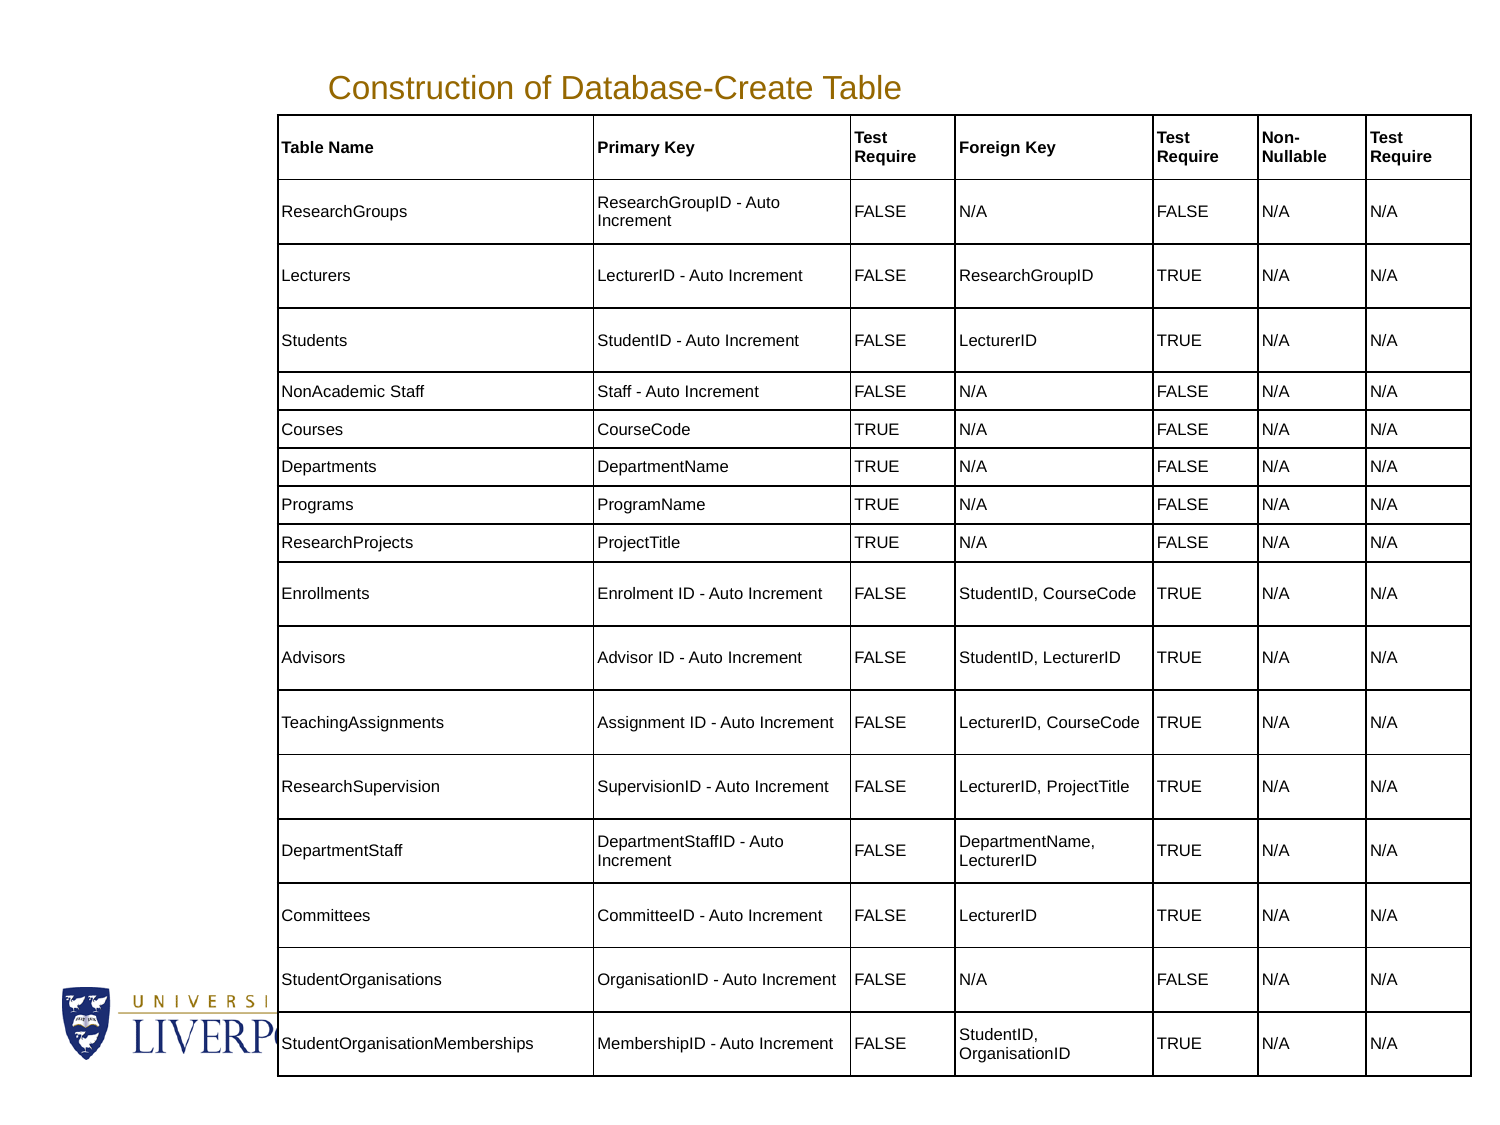

# Construction of Database-Create Table
| Table Name | Primary Key | Test Require | Foreign Key | Test Require | Non-Nullable | Test Require |
| --- | --- | --- | --- | --- | --- | --- |
| ResearchGroups | ResearchGroupID - Auto Increment | FALSE | N/A | FALSE | N/A | N/A |
| Lecturers | LecturerID - Auto Increment | FALSE | ResearchGroupID | TRUE | N/A | N/A |
| Students | StudentID - Auto Increment | FALSE | LecturerID | TRUE | N/A | N/A |
| NonAcademic Staff | Staff - Auto Increment | FALSE | N/A | FALSE | N/A | N/A |
| Courses | CourseCode | TRUE | N/A | FALSE | N/A | N/A |
| Departments | DepartmentName | TRUE | N/A | FALSE | N/A | N/A |
| Programs | ProgramName | TRUE | N/A | FALSE | N/A | N/A |
| ResearchProjects | ProjectTitle | TRUE | N/A | FALSE | N/A | N/A |
| Enrollments | Enrolment ID - Auto Increment | FALSE | StudentID, CourseCode | TRUE | N/A | N/A |
| Advisors | Advisor ID - Auto Increment | FALSE | StudentID, LecturerID | TRUE | N/A | N/A |
| TeachingAssignments | Assignment ID - Auto Increment | FALSE | LecturerID, CourseCode | TRUE | N/A | N/A |
| ResearchSupervision | SupervisionID - Auto Increment | FALSE | LecturerID, ProjectTitle | TRUE | N/A | N/A |
| DepartmentStaff | DepartmentStaffID - Auto Increment | FALSE | DepartmentName, LecturerID | TRUE | N/A | N/A |
| Committees | CommitteeID - Auto Increment | FALSE | LecturerID | TRUE | N/A | N/A |
| StudentOrganisations | OrganisationID - Auto Increment | FALSE | N/A | FALSE | N/A | N/A |
| StudentOrganisationMemberships | MembershipID - Auto Increment | FALSE | StudentID, OrganisationID | TRUE | N/A | N/A |